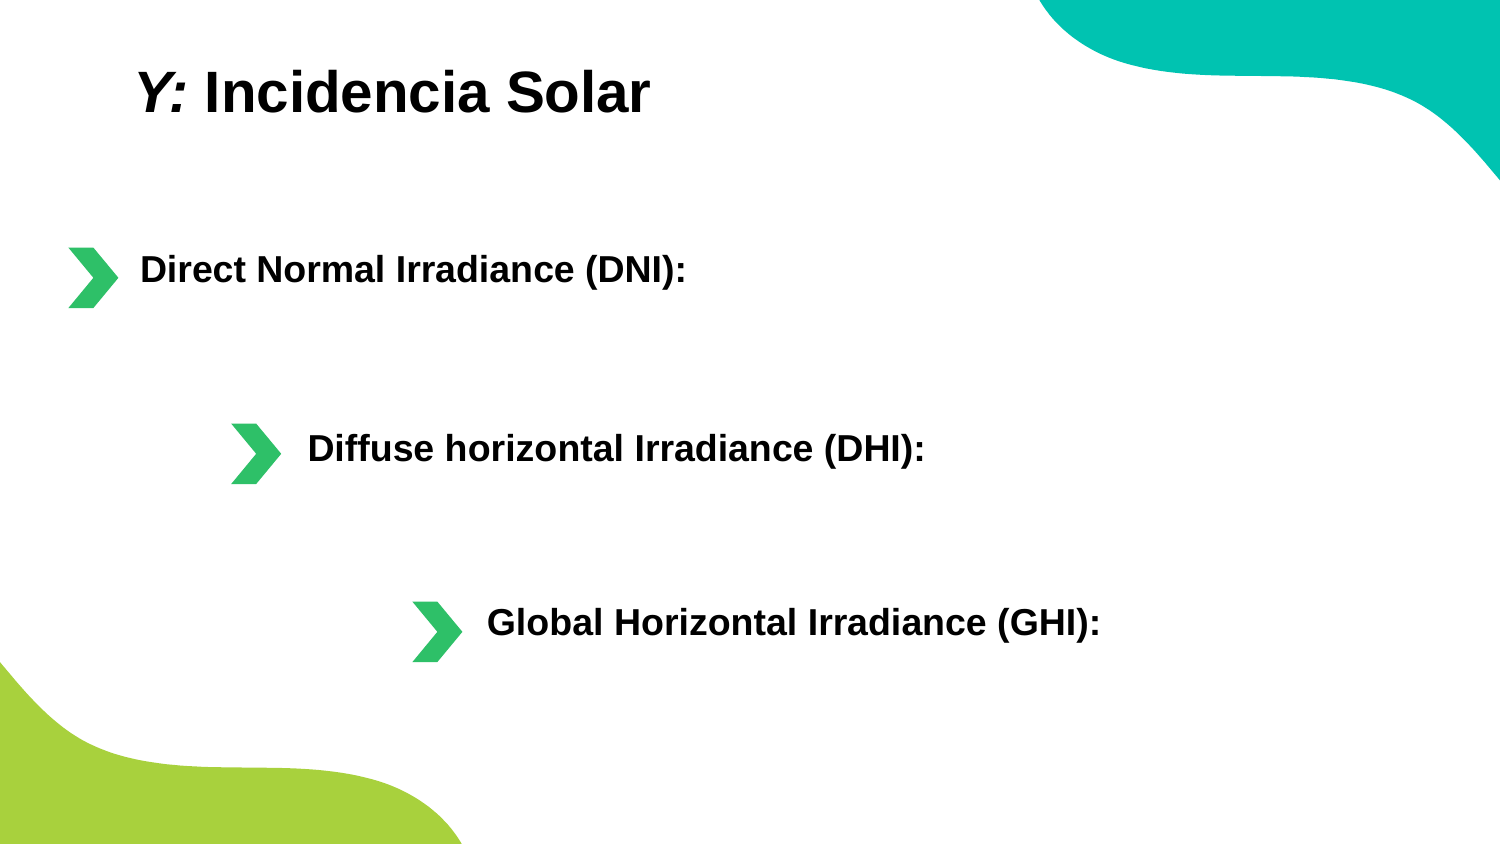

Y: Incidencia Solar
   Direct Normal Irradiance (DNI):

   Diffuse horizontal Irradiance (DHI):

   Global Horizontal Irradiance (GHI):